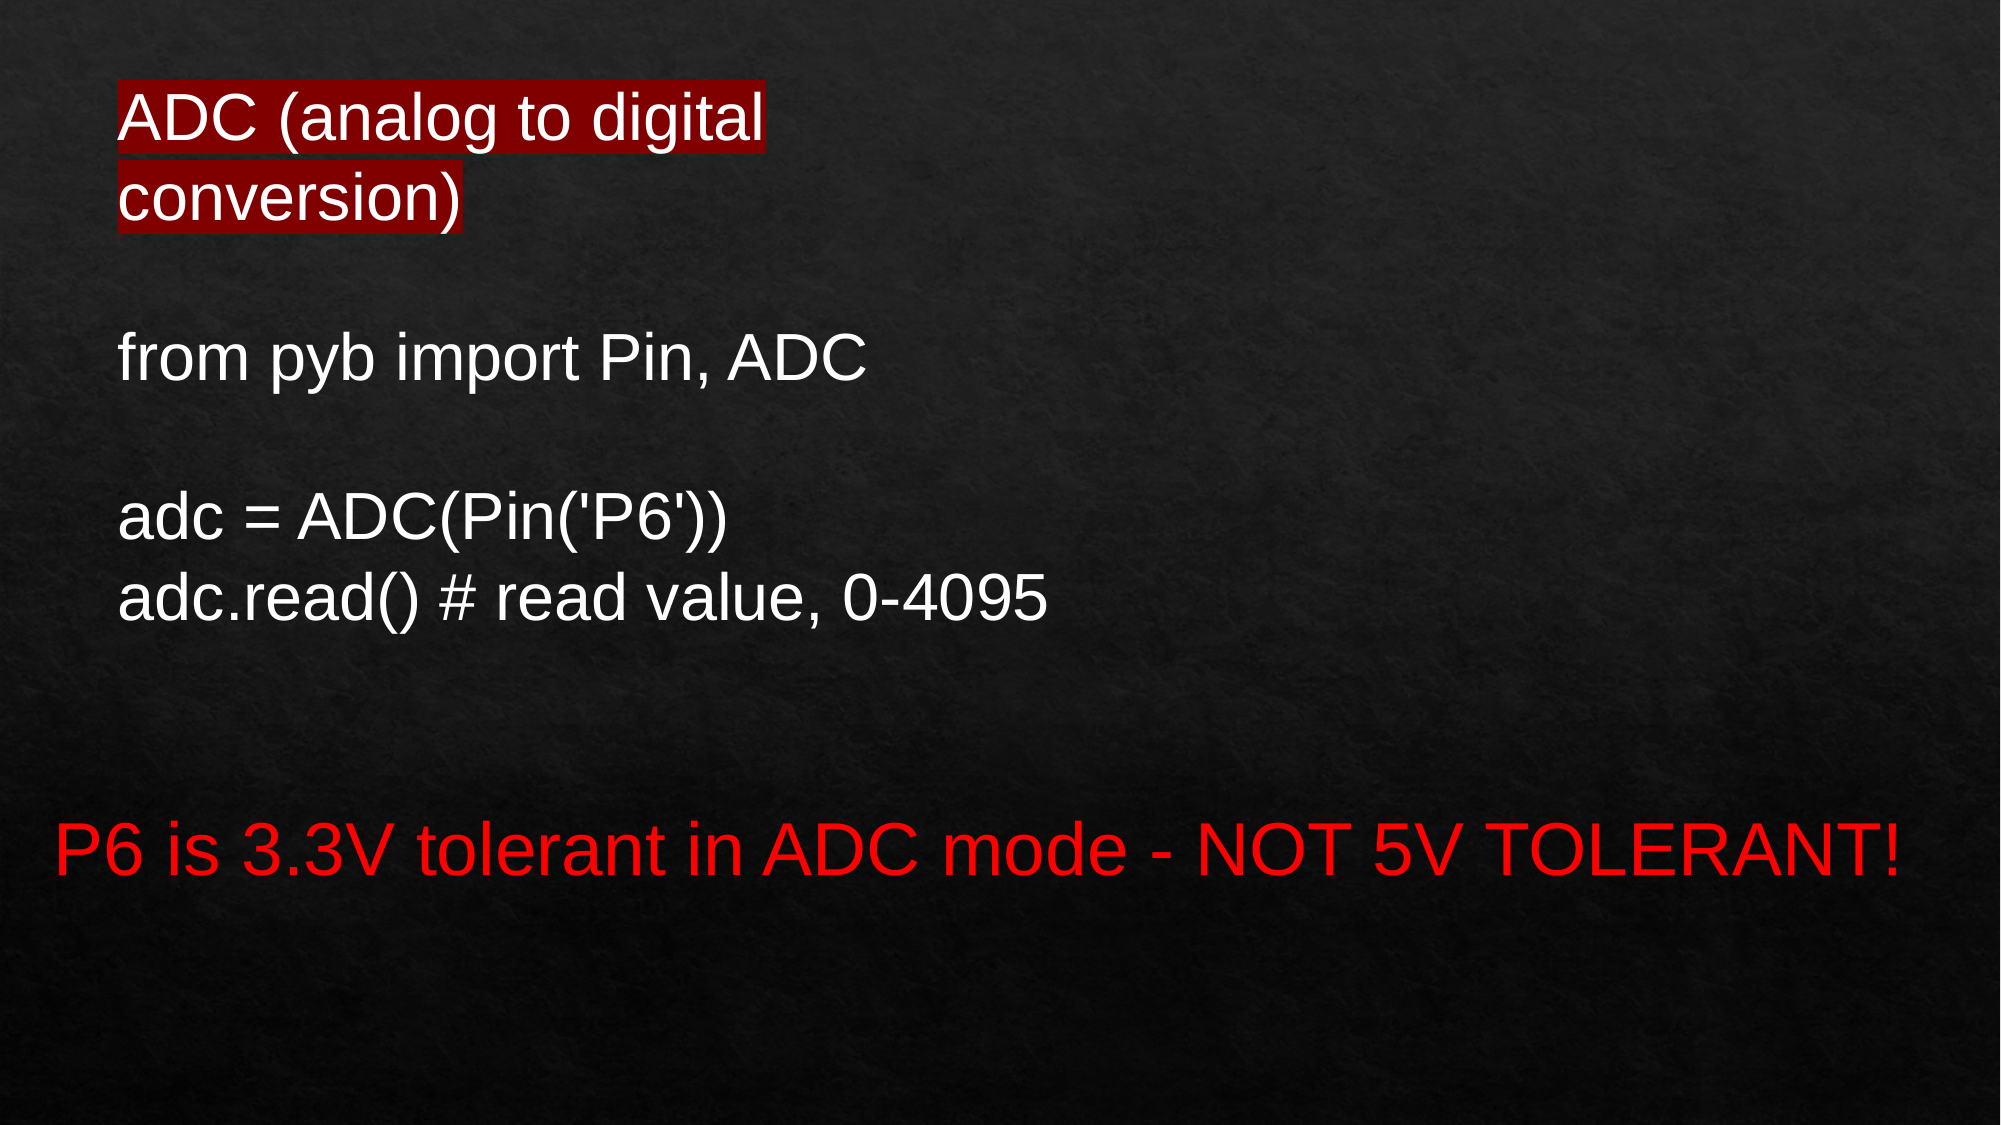

ADC (analog to digital conversion)

from pyb import Pin, ADC

adc = ADC(Pin('P6'))
adc.read() # read value, 0-4095
P6 is 3.3V tolerant in ADC mode - NOT 5V TOLERANT!